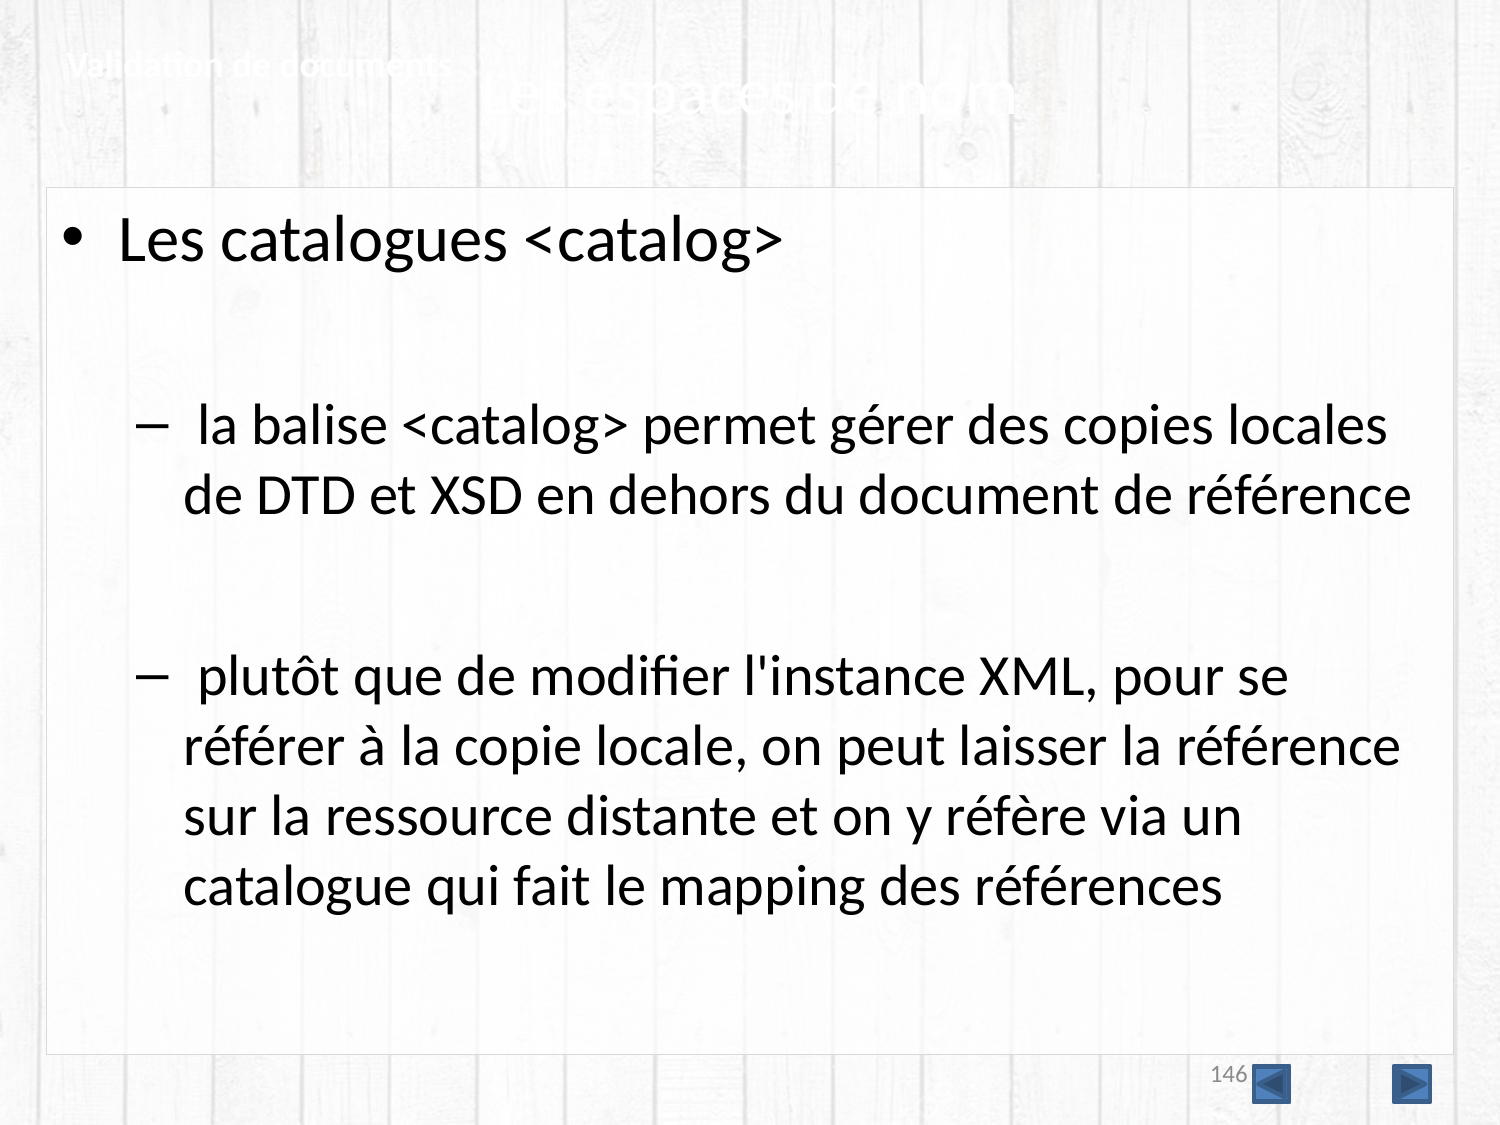

Validation de documents
# Les espaces de nom
Les catalogues <catalog>

 la balise <catalog> permet gérer des copies locales de DTD et XSD en dehors du document de référence

 plutôt que de modifier l'instance XML, pour se référer à la copie locale, on peut laisser la référence sur la ressource distante et on y réfère via un catalogue qui fait le mapping des références
146